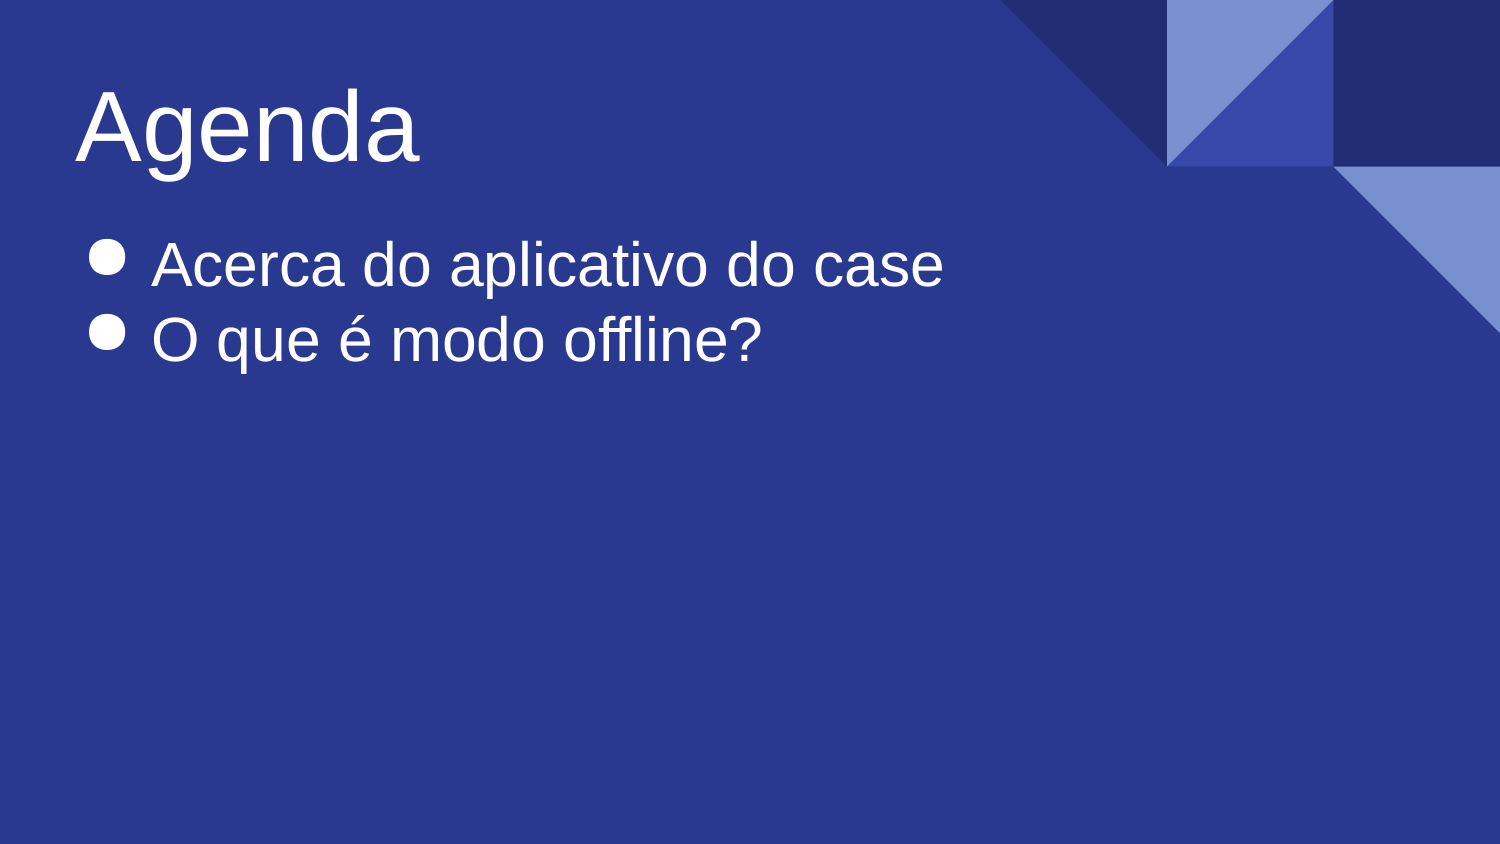

Agenda
Acerca do aplicativo do case
O que é modo offline?